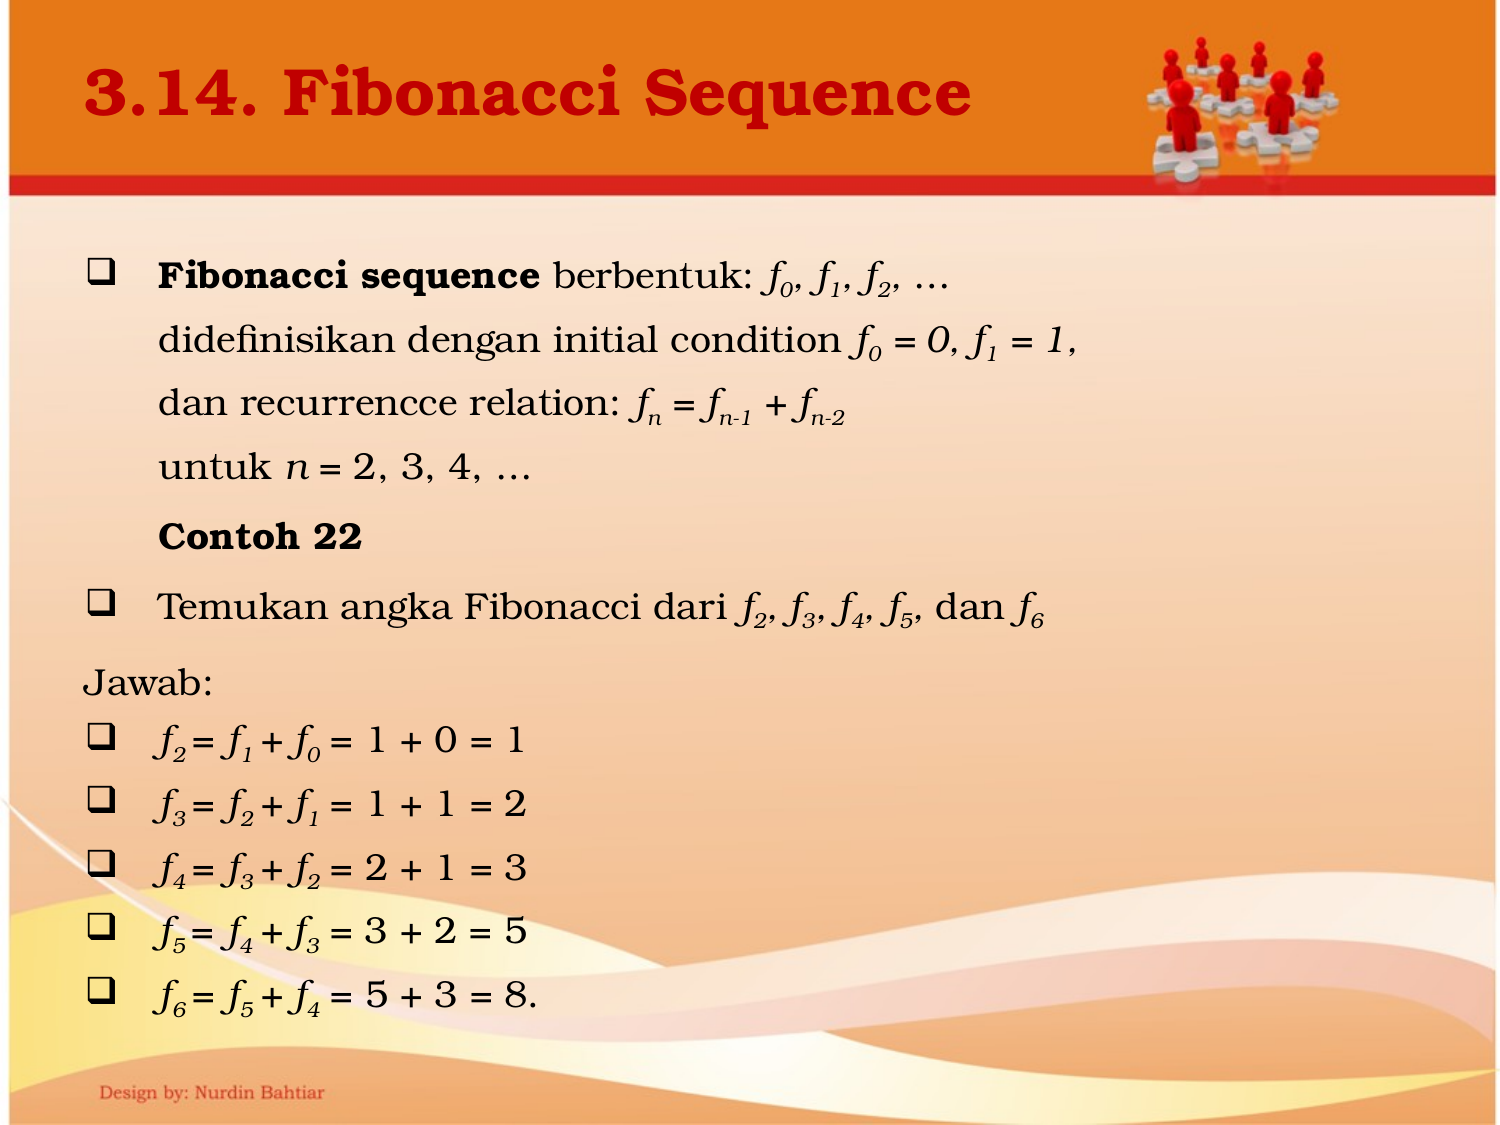

# 3.14. Fibonacci Sequence
Fibonacci sequence berbentuk: f0, f1, f2, …
didefinisikan dengan initial condition f0 = 0, f1 = 1,
dan recurrencce relation: fn = fn-1 + fn-2
untuk n = 2, 3, 4, …
Contoh 22
Temukan angka Fibonacci dari f2, f3, f4, f5, dan f6
Jawab:
f2 = f1 + f0 = 1 + 0 = 1
f3 = f2 + f1 = 1 + 1 = 2
f4 = f3 + f2 = 2 + 1 = 3
f5 = f4 + f3 = 3 + 2 = 5
f6 = f5 + f4 = 5 + 3 = 8.